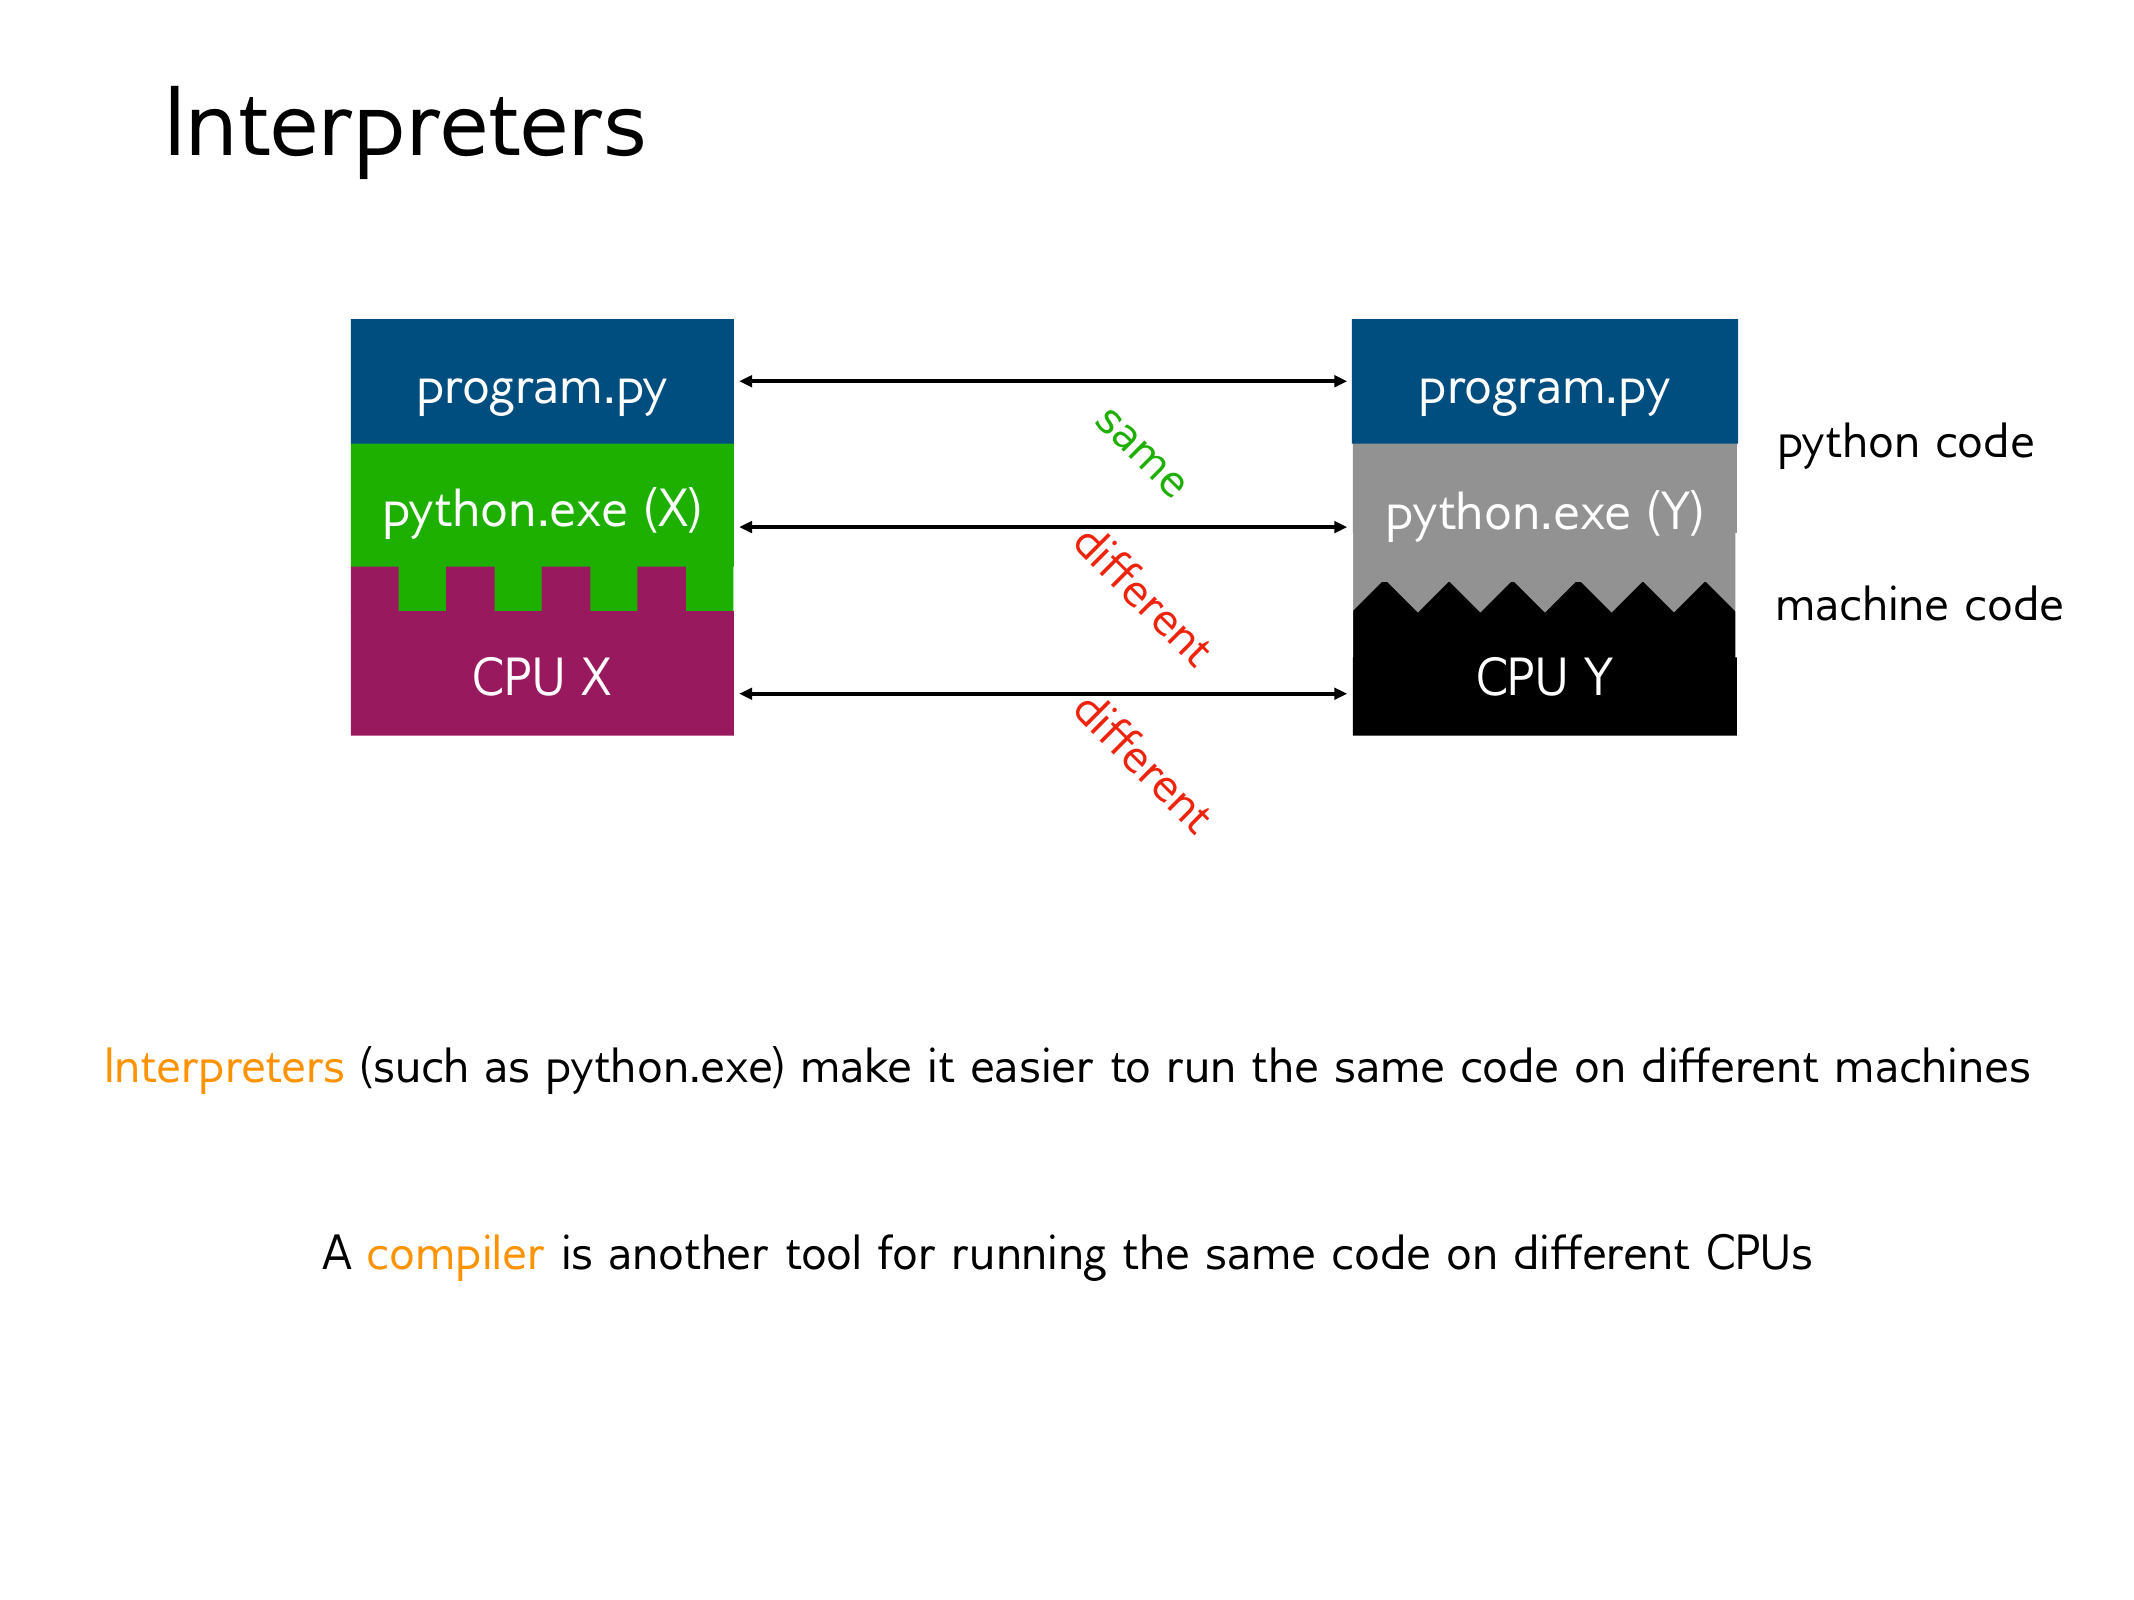

# Interpreters
program.py
program.py
same

python.exe (Y)

python.exe (X)
different

CPU X
CPU Y
different

python code
machine code
Interpreters (such as python.exe) make it easier to run the same code on different machines
A compiler is another tool for running the same code on different CPUs